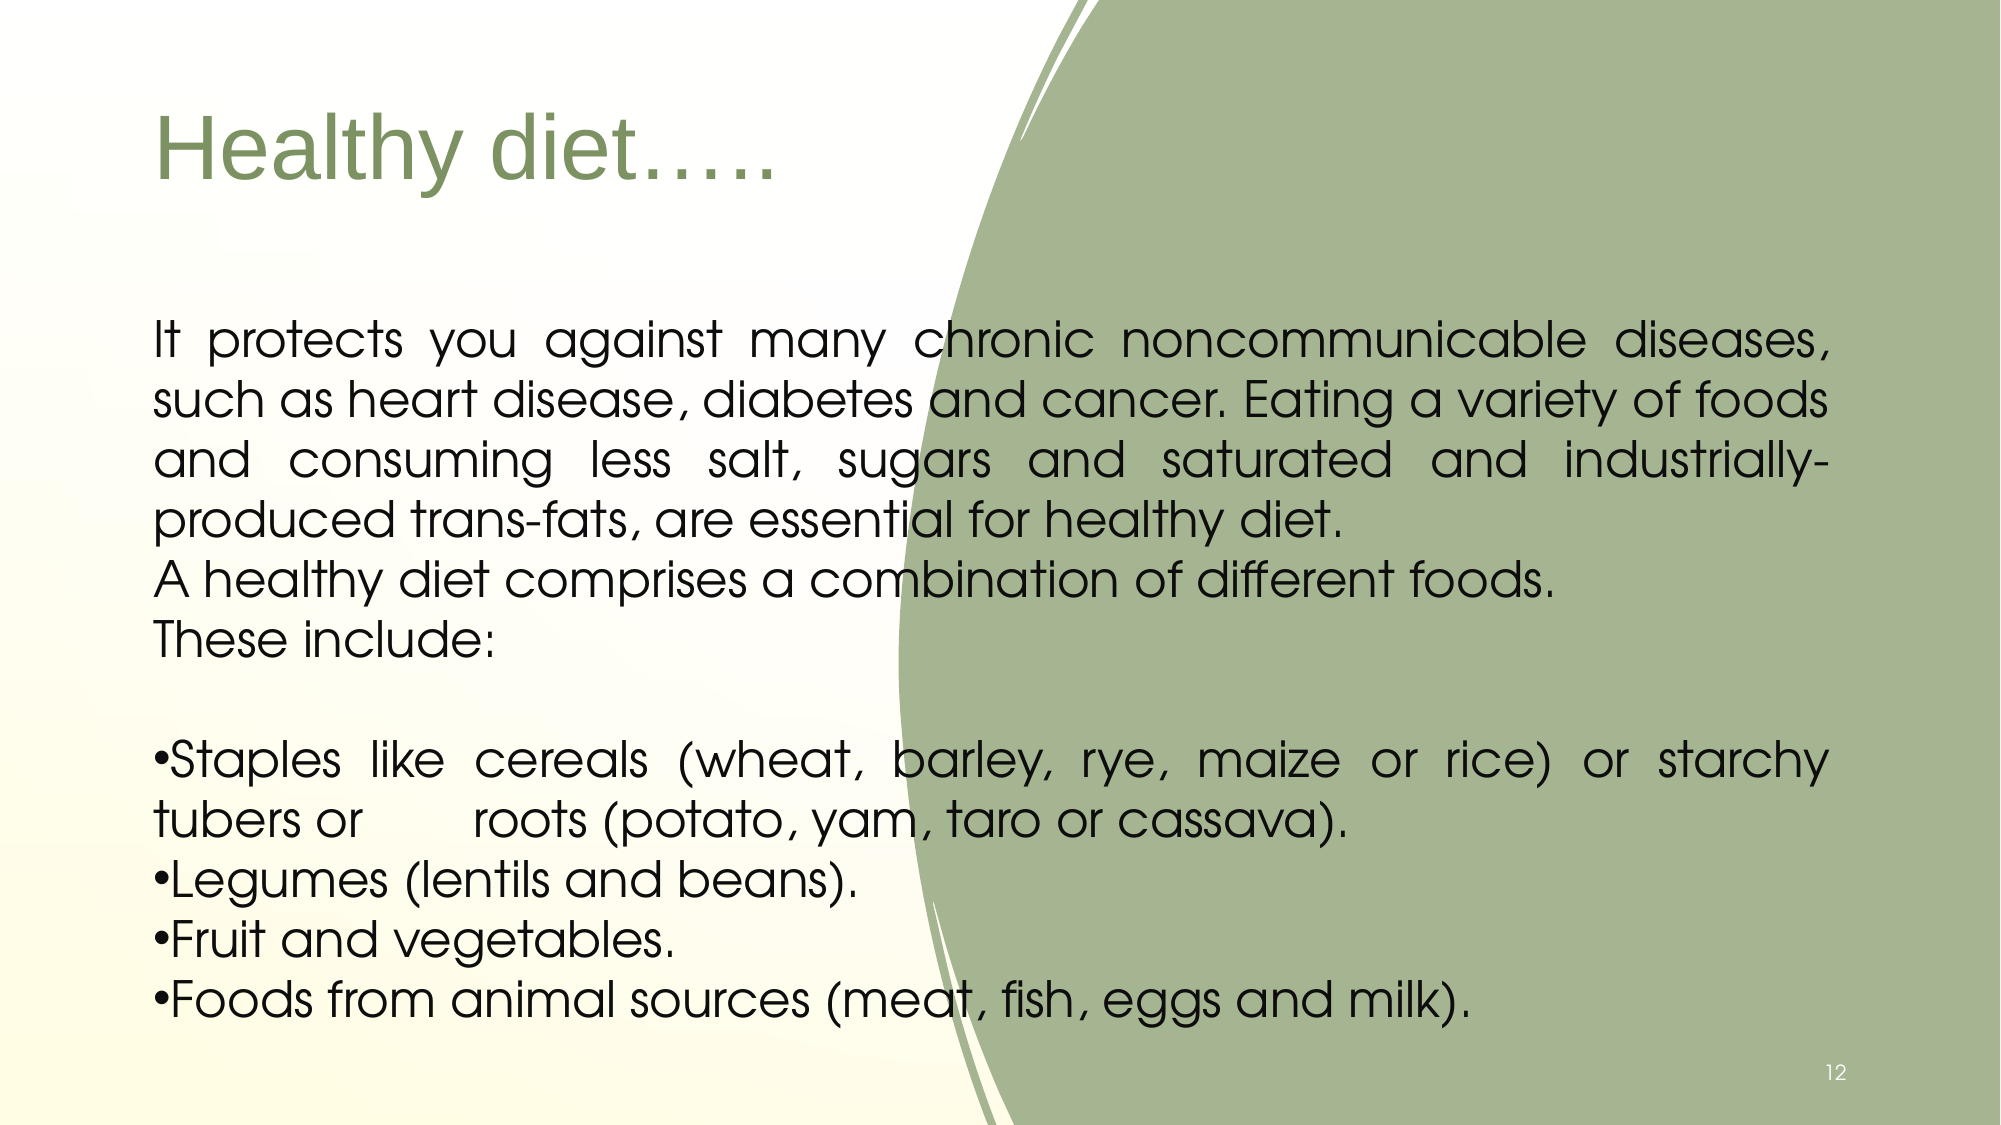

Healthy diet…..

It protects you against many chronic noncommunicable diseases, such as heart disease, diabetes and cancer. Eating a variety of foods and consuming less salt, sugars and saturated and industrially-produced trans-fats, are essential for healthy diet.
A healthy diet comprises a combination of different foods.
These include:

Staples like cereals (wheat, barley, rye, maize or rice) or starchy tubers or        roots (potato, yam, taro or cassava).
Legumes (lentils and beans).
Fruit and vegetables.
Foods from animal sources (meat, fish, eggs and milk).
12